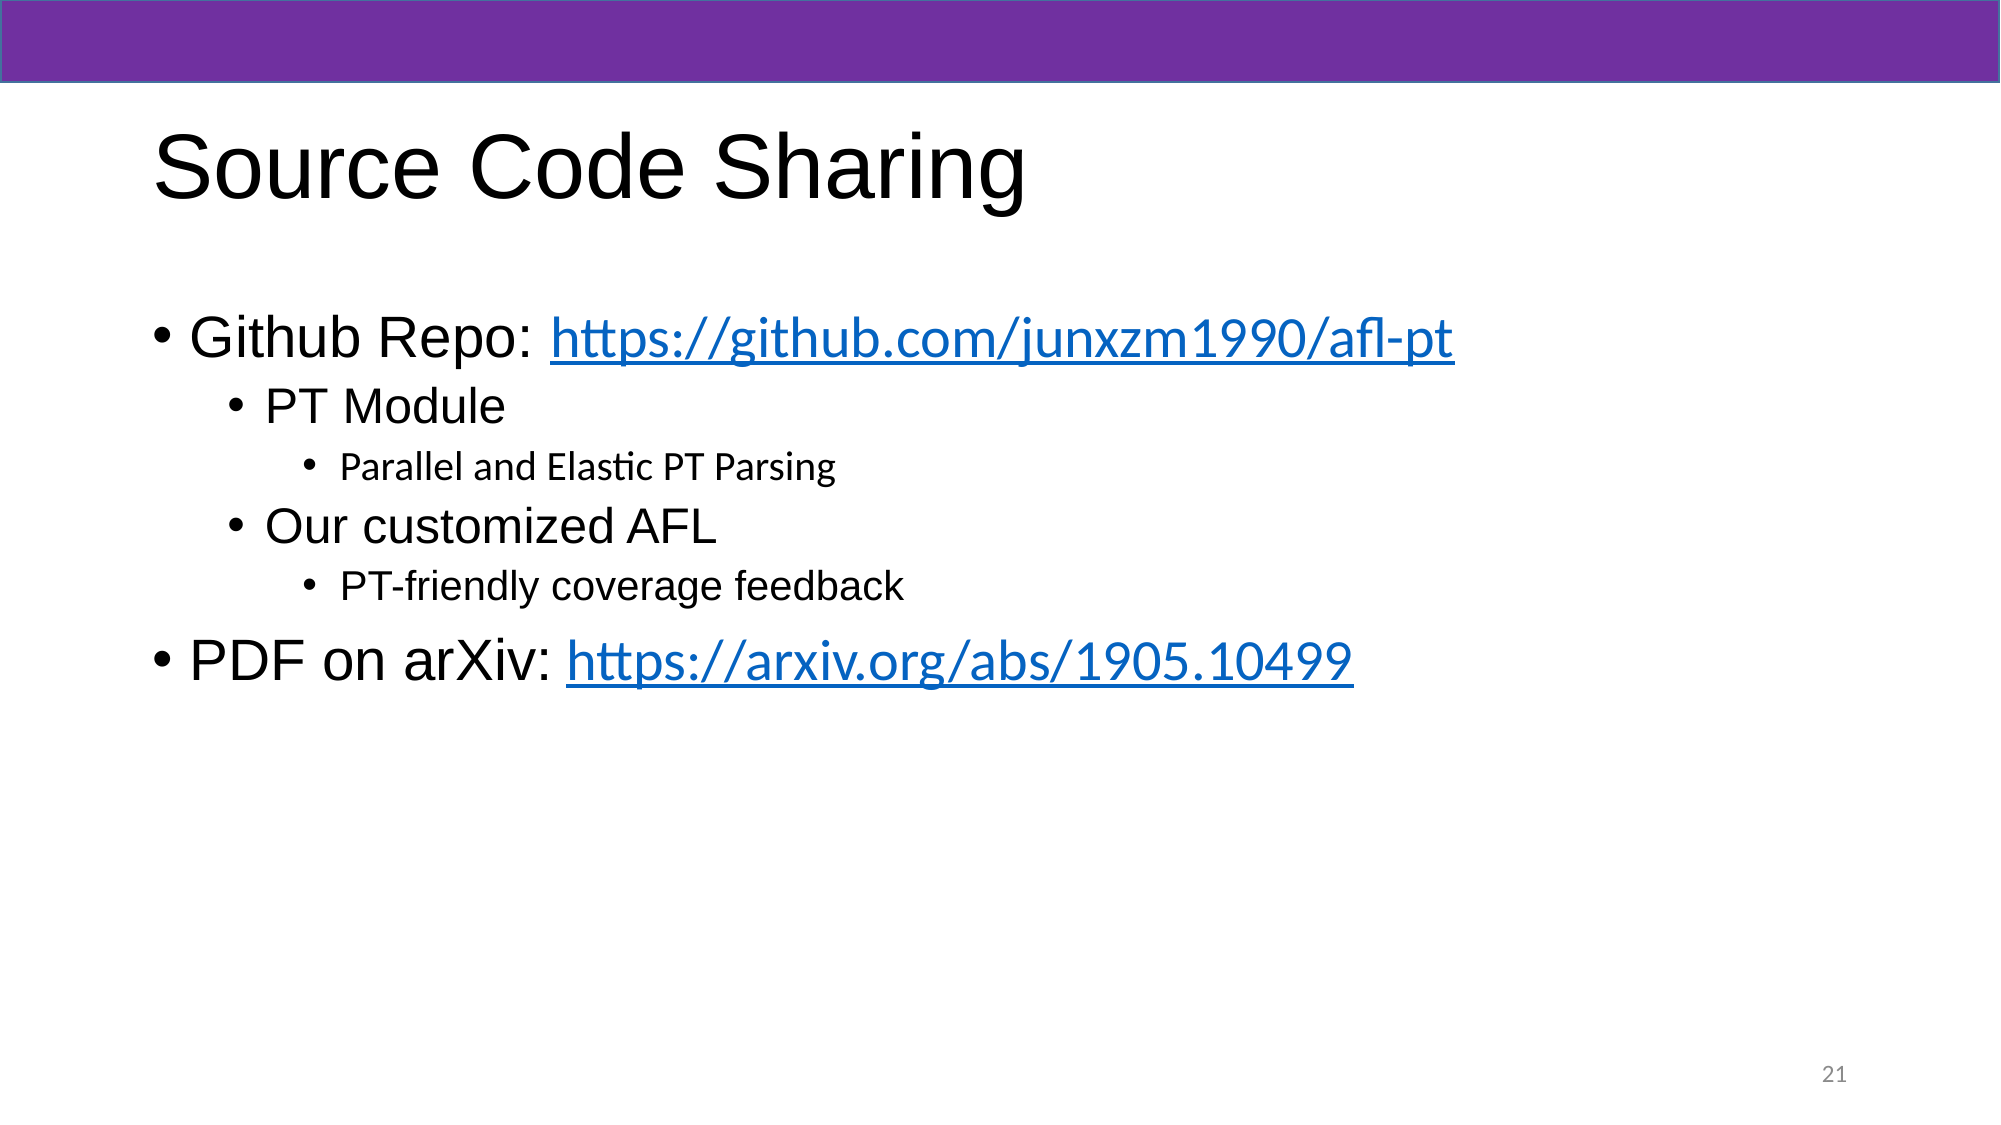

# Source Code Sharing
Github Repo: https://github.com/junxzm1990/afl-pt
PT Module
Parallel and Elastic PT Parsing
Our customized AFL
PT-friendly coverage feedback
PDF on arXiv: https://arxiv.org/abs/1905.10499
21